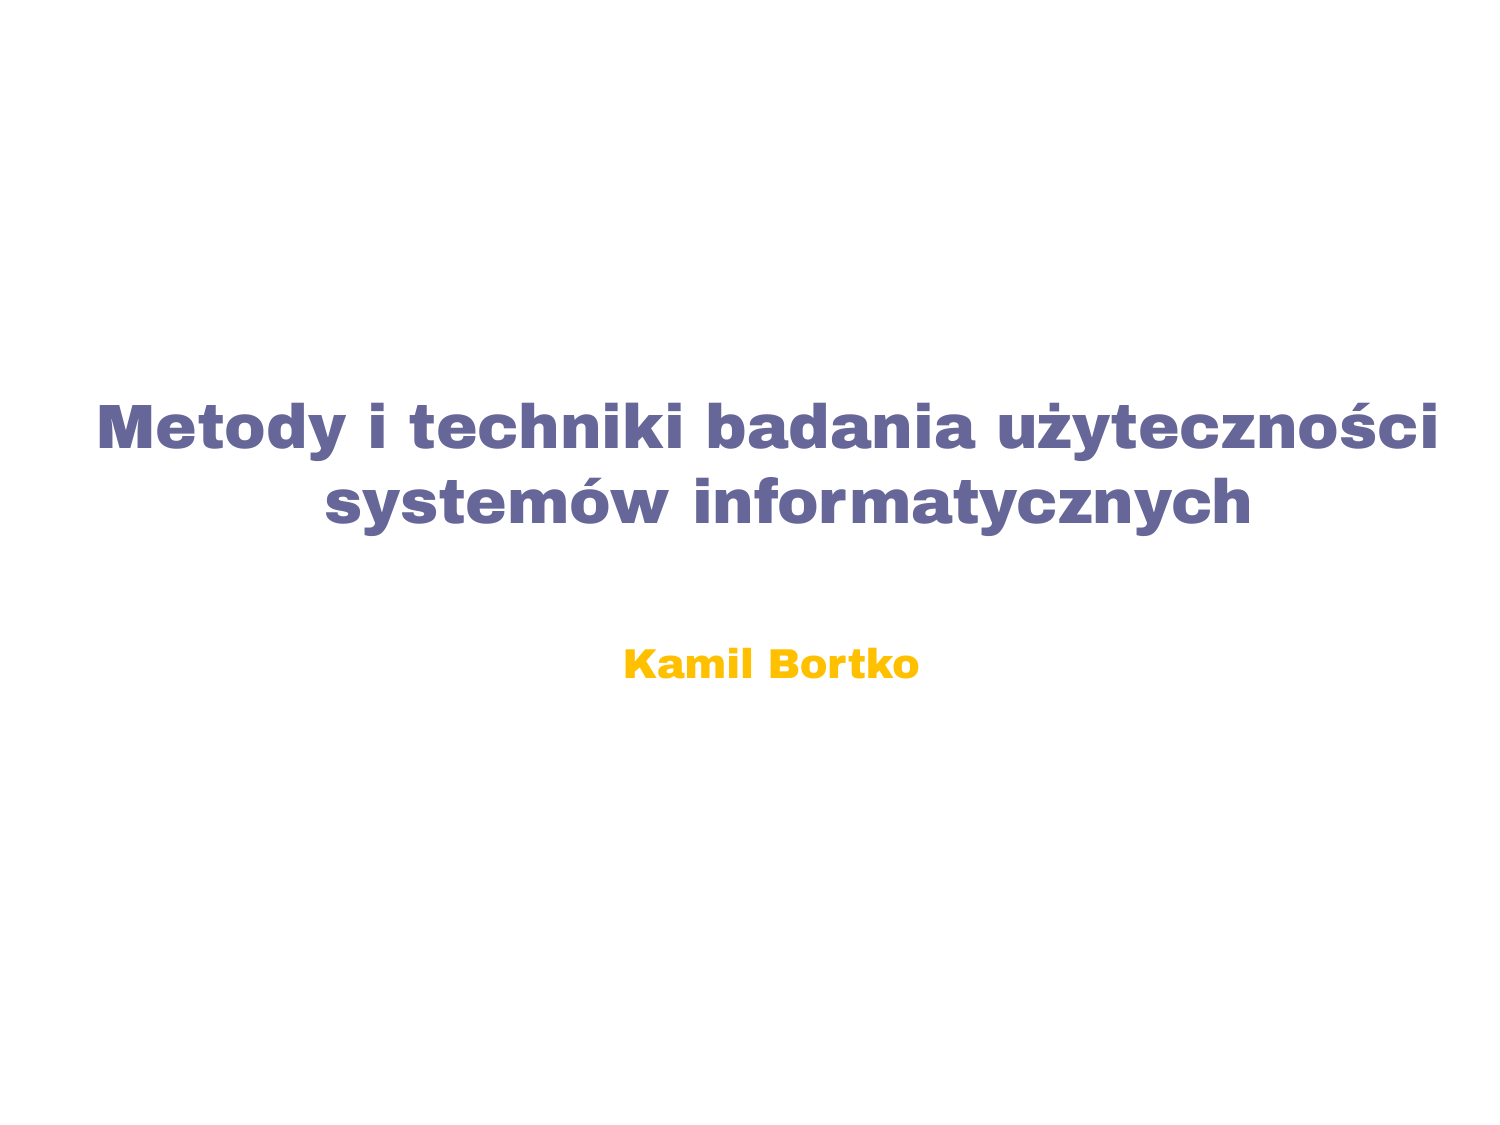

# Metody i techniki badania użyteczności  systemów informatycznych
Kamil Bortko